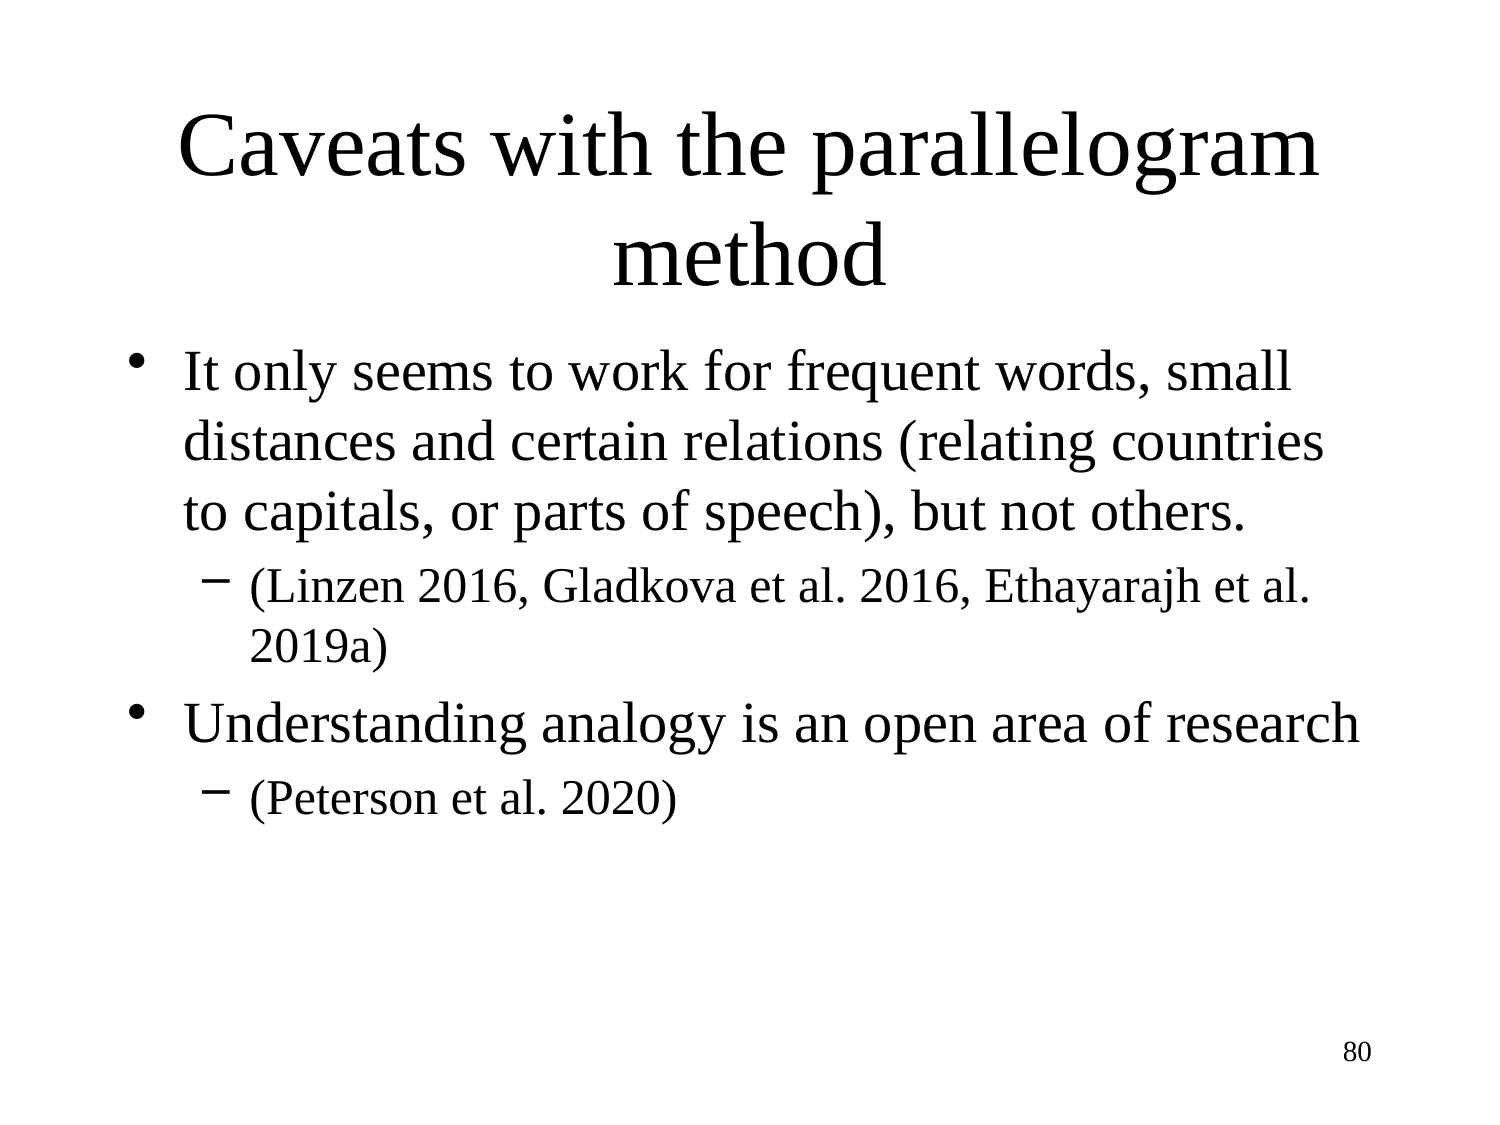

# Caveats with the parallelogram method
It only seems to work for frequent words, small distances and certain relations (relating countries to capitals, or parts of speech), but not others.
(Linzen 2016, Gladkova et al. 2016, Ethayarajh et al. 2019a)
Understanding analogy is an open area of research
(Peterson et al. 2020)

80